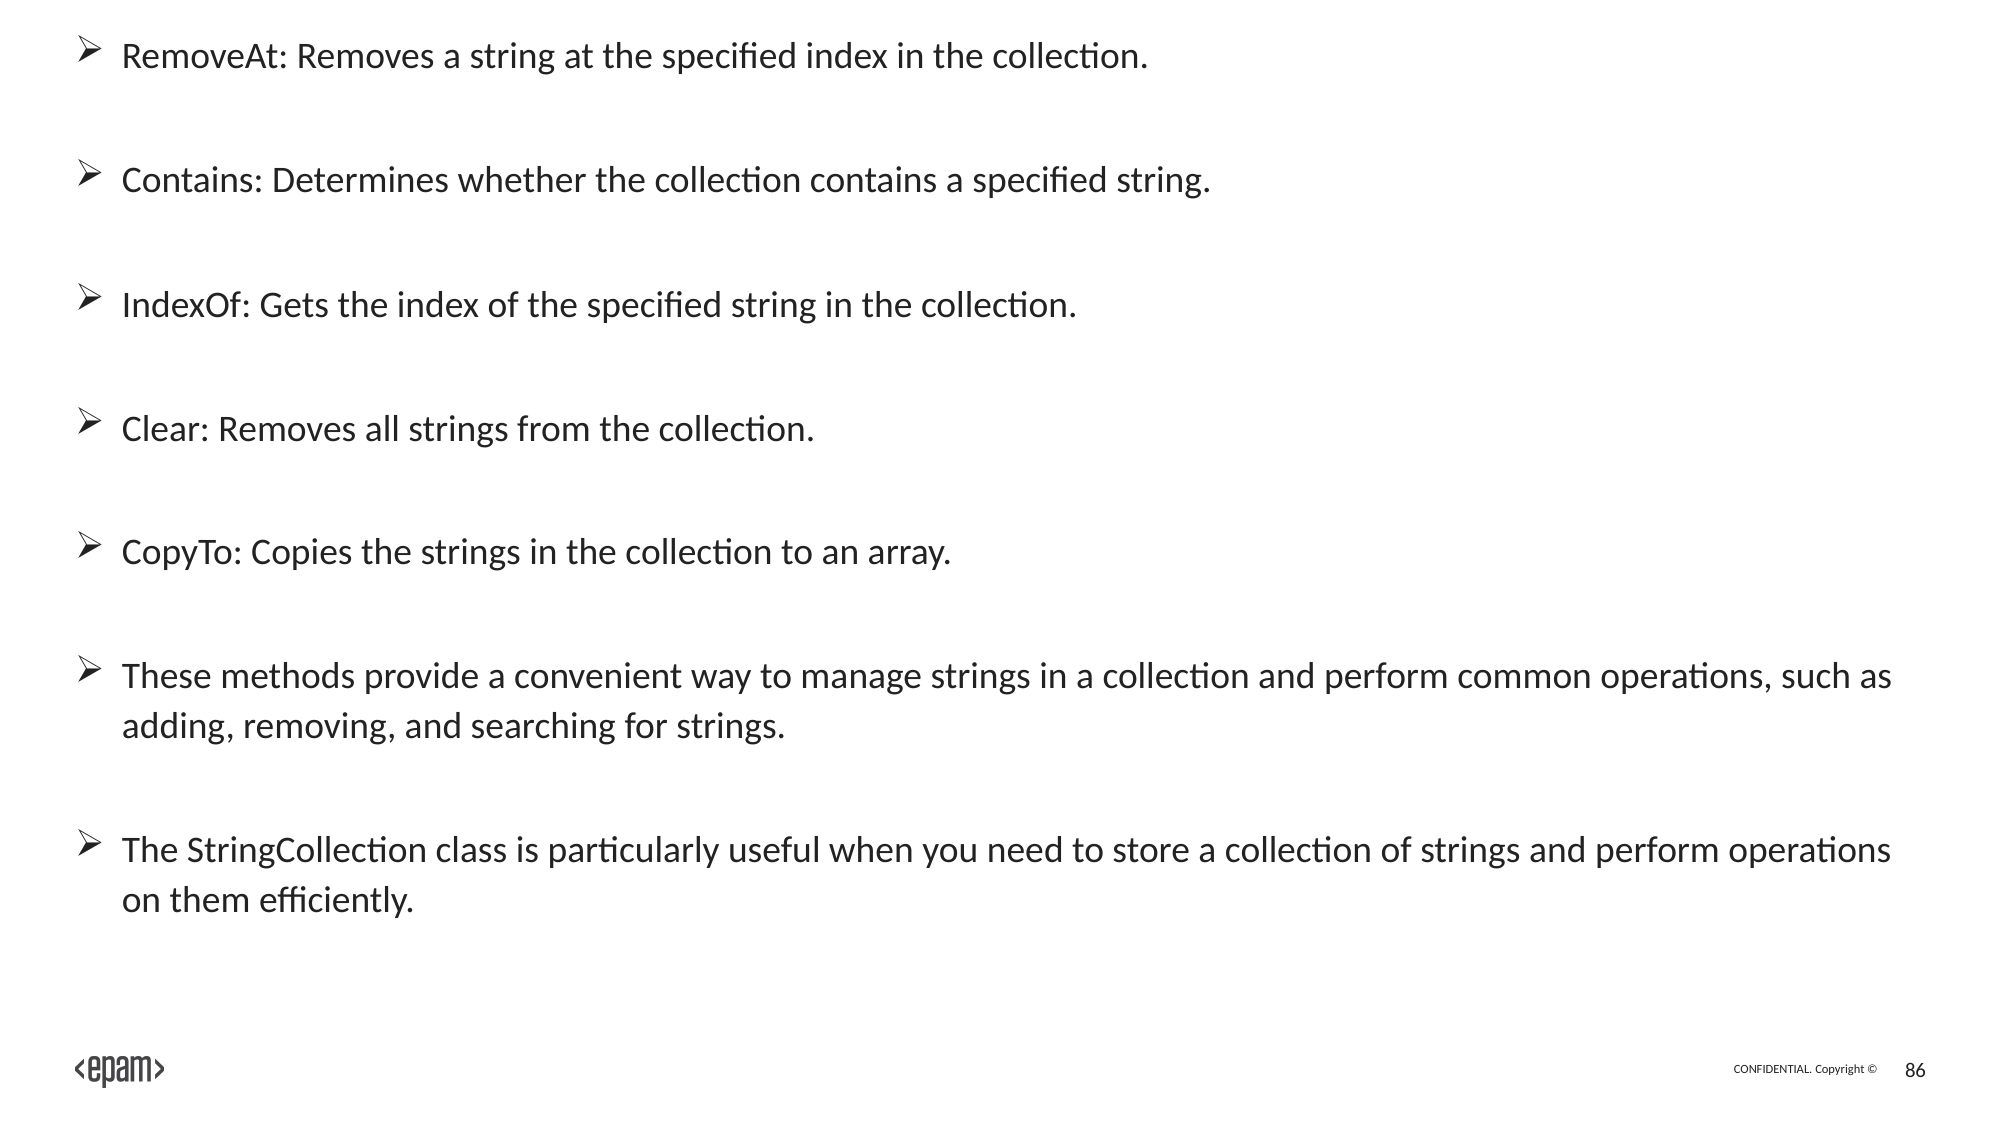

RemoveAt: Removes a string at the specified index in the collection.

Contains: Determines whether the collection contains a specified string.

IndexOf: Gets the index of the specified string in the collection.

Clear: Removes all strings from the collection.

CopyTo: Copies the strings in the collection to an array.

These methods provide a convenient way to manage strings in a collection and perform common operations, such as adding, removing, and searching for strings.

The StringCollection class is particularly useful when you need to store a collection of strings and perform operations on them efficiently.